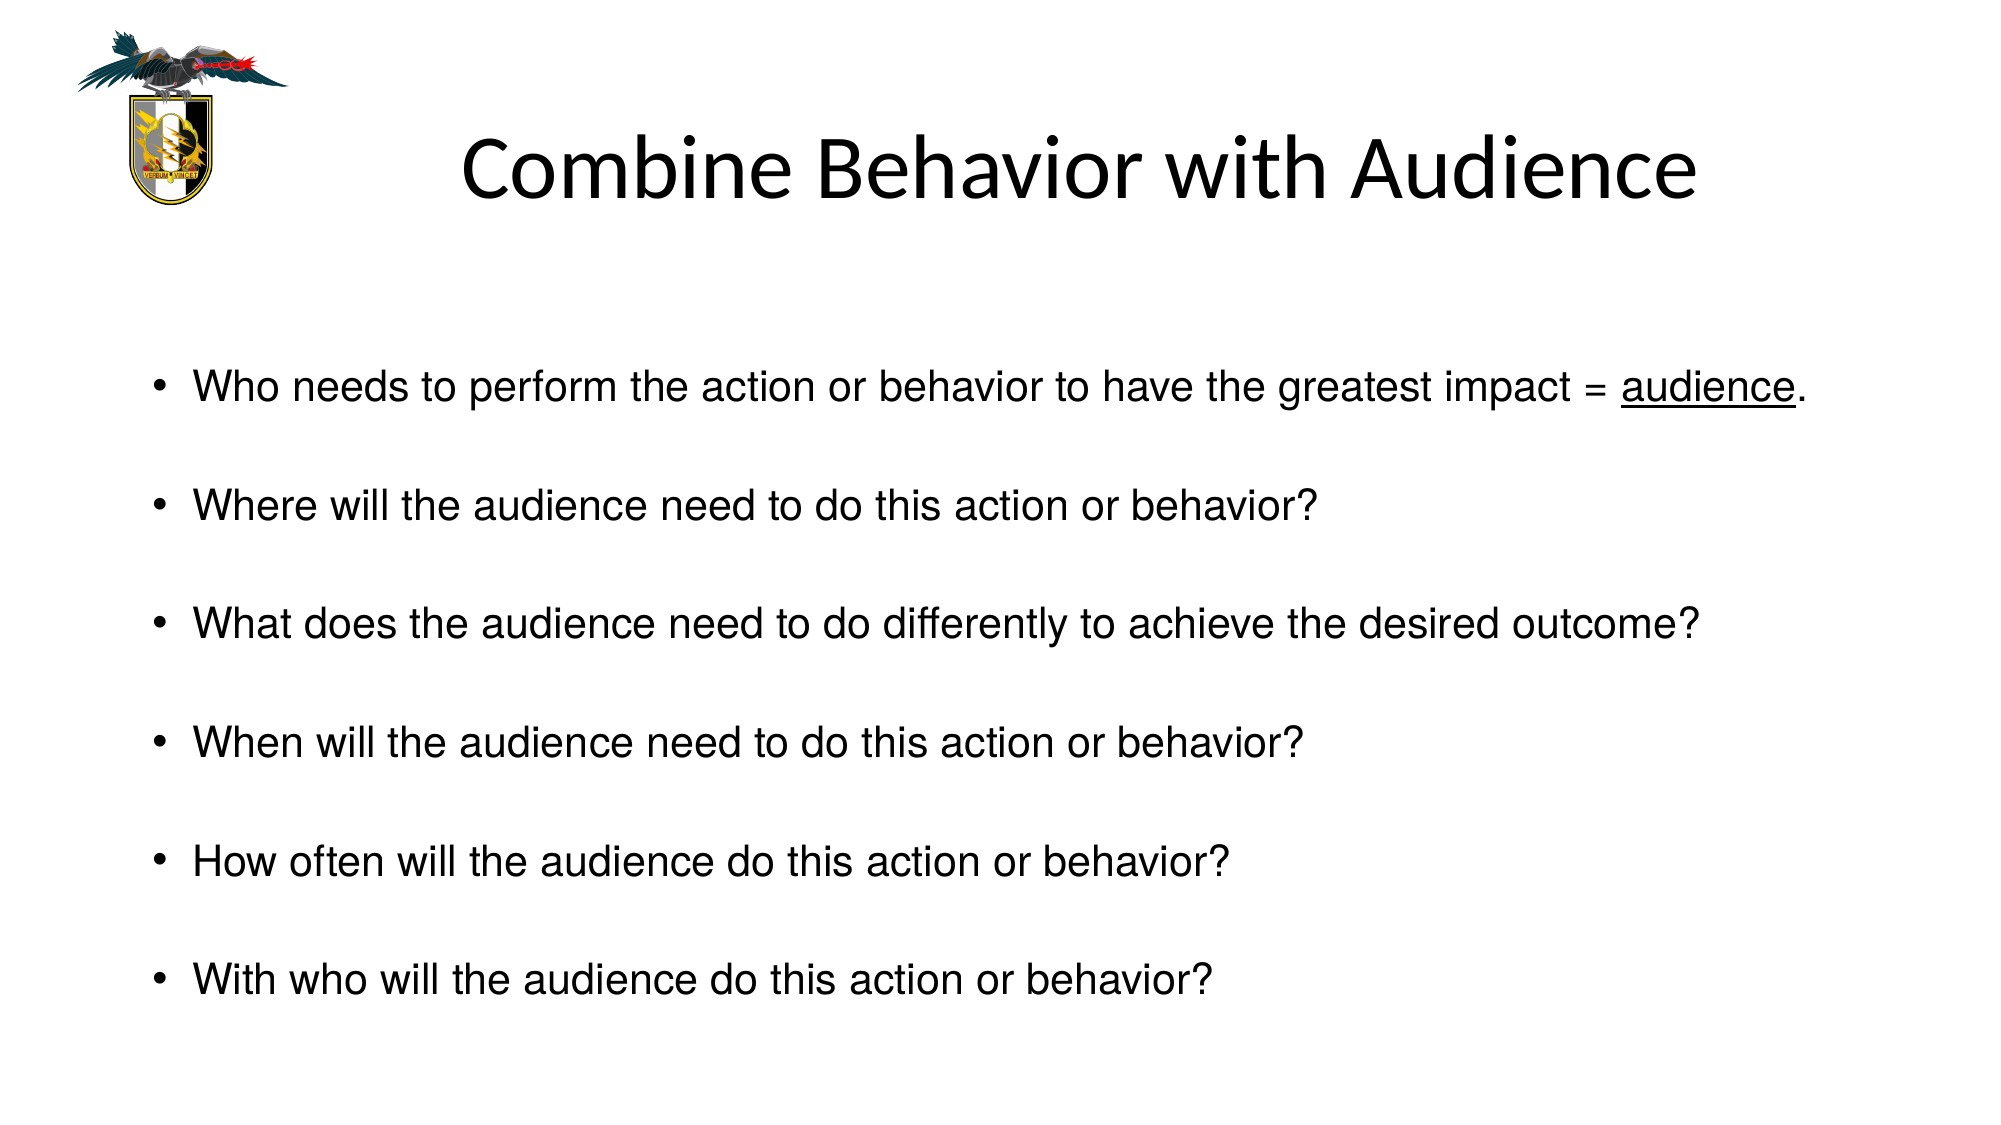

# Combine Behavior with Audience
Who needs to perform the action or behavior to have the greatest impact = audience.
Where will the audience need to do this action or behavior?
What does the audience need to do differently to achieve the desired outcome?
When will the audience need to do this action or behavior?
How often will the audience do this action or behavior?
With who will the audience do this action or behavior?